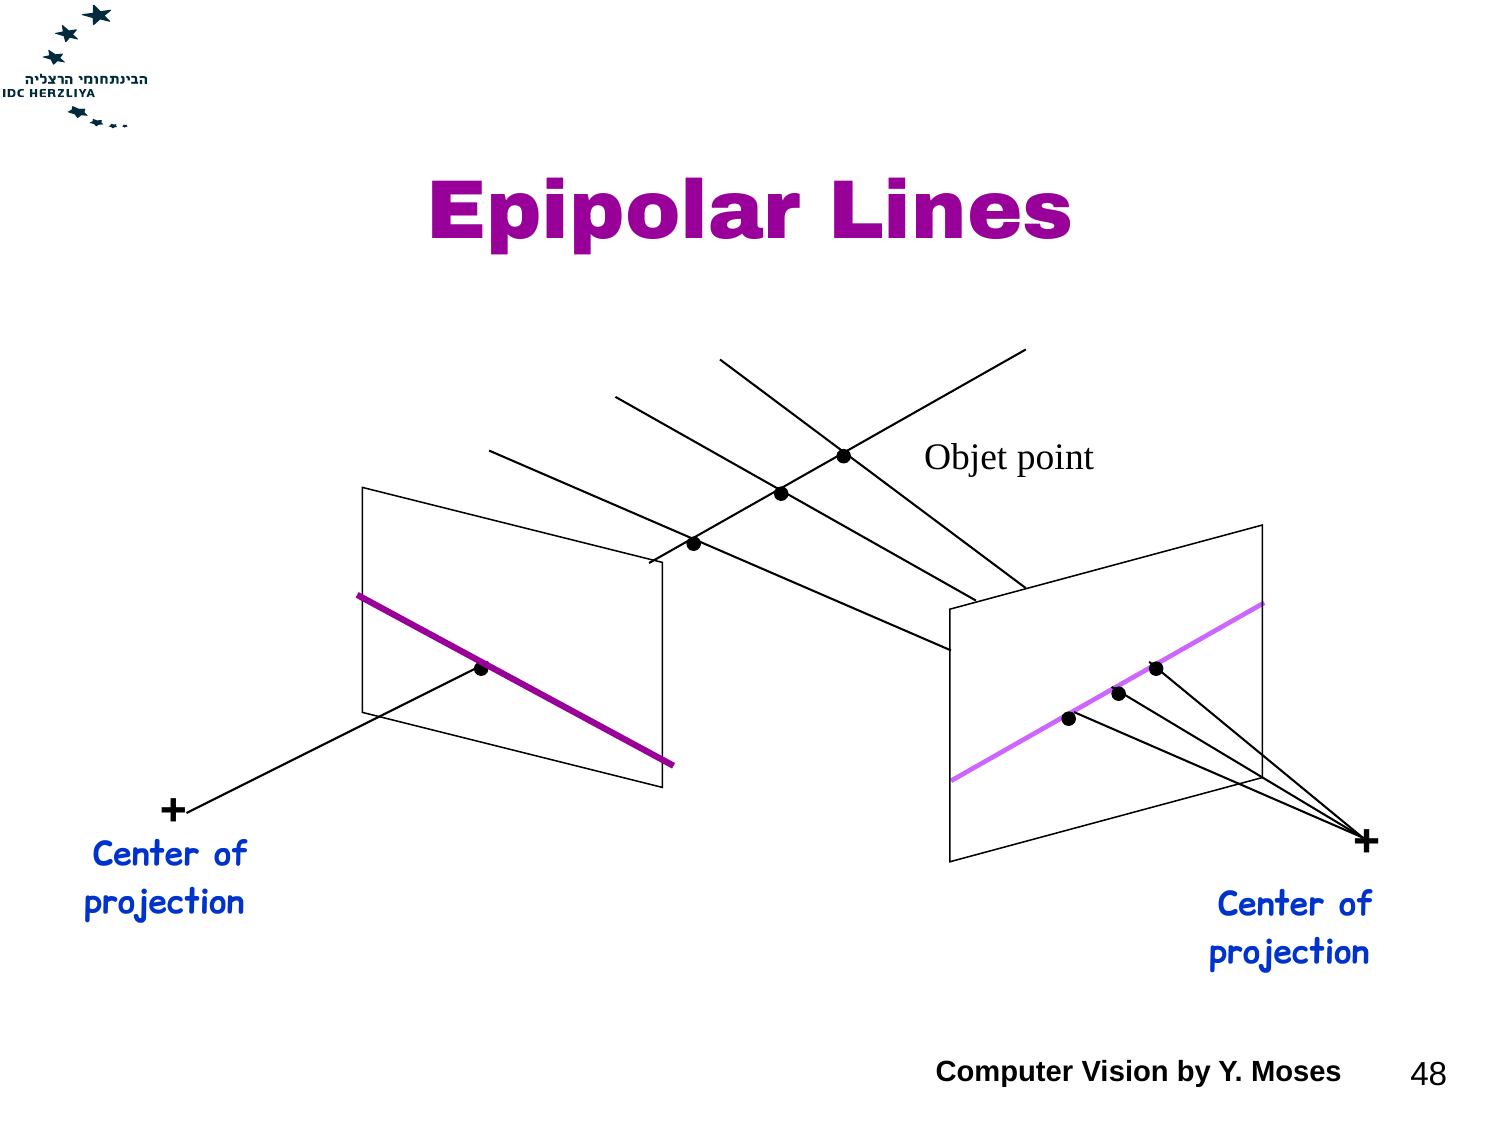

# Epipolar Lines

Objet point

+
+
Center of
  projection
Center of
  projection

Computer Vision by Y. Moses
48